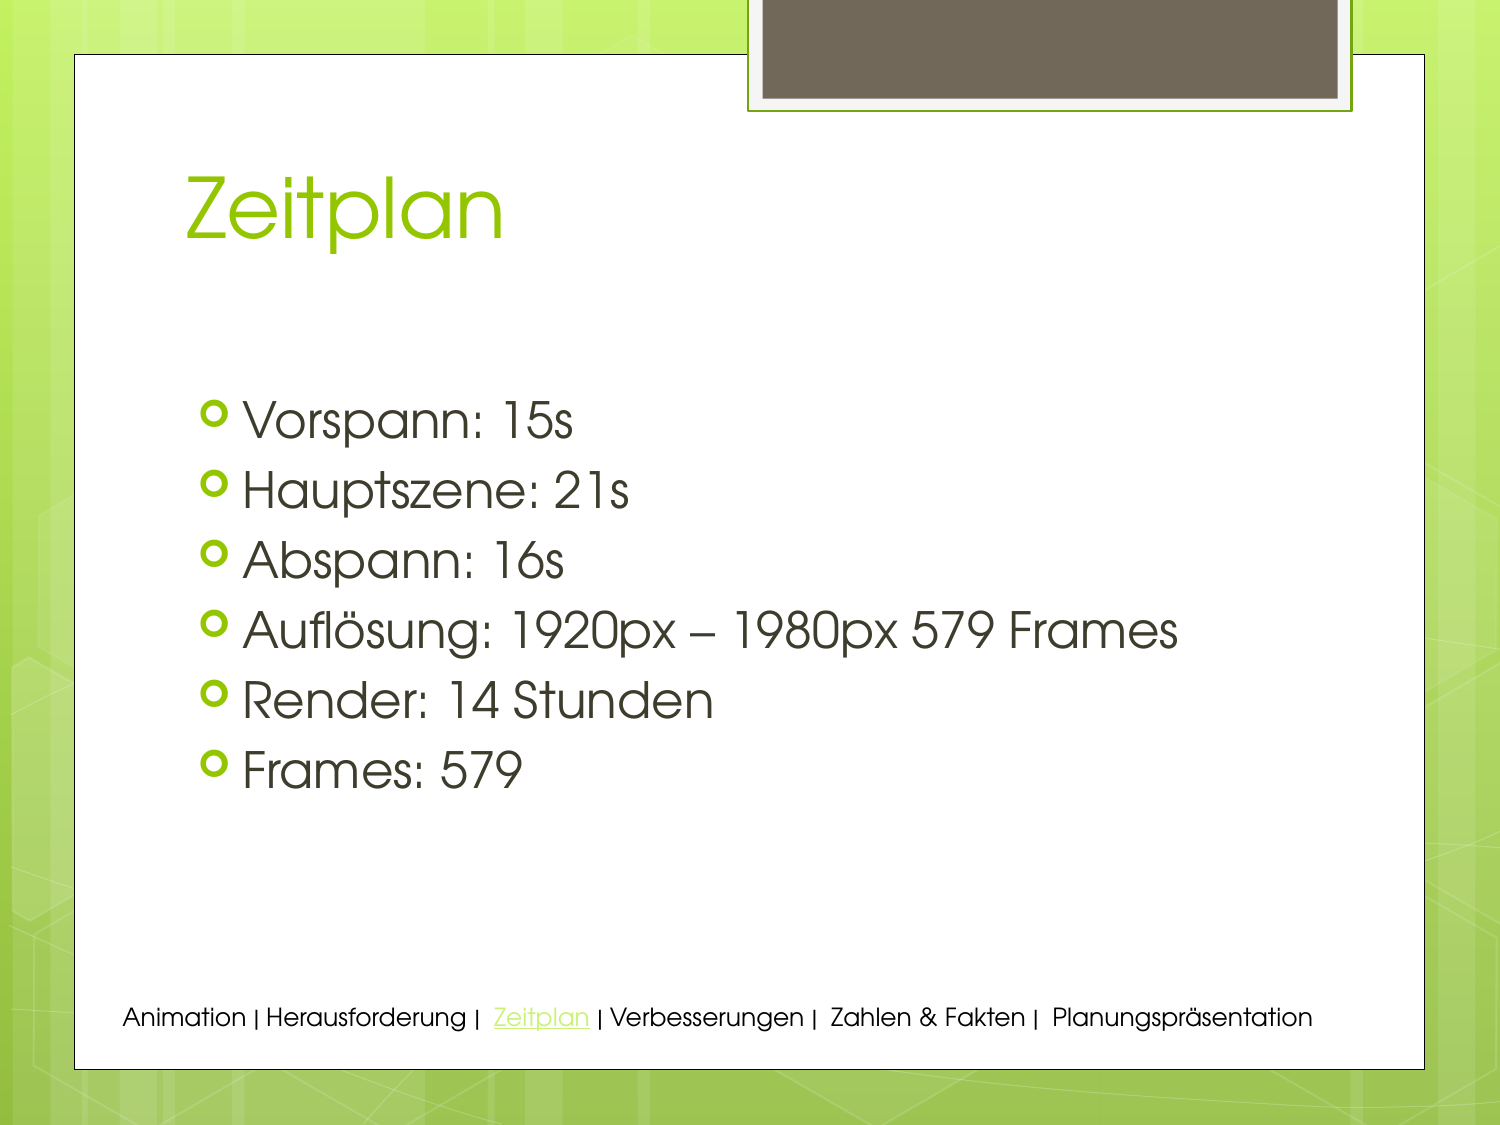

# Zeitplan
Vorspann: 15s
Hauptszene: 21s
Abspann: 16s
Auflösung: 1920px – 1980px 579 Frames
Render: 14 Stunden
Frames: 579
Animation | Herausforderung |  Zeitplan | Verbesserungen |  Zahlen & Fakten |  Planungspräsentation